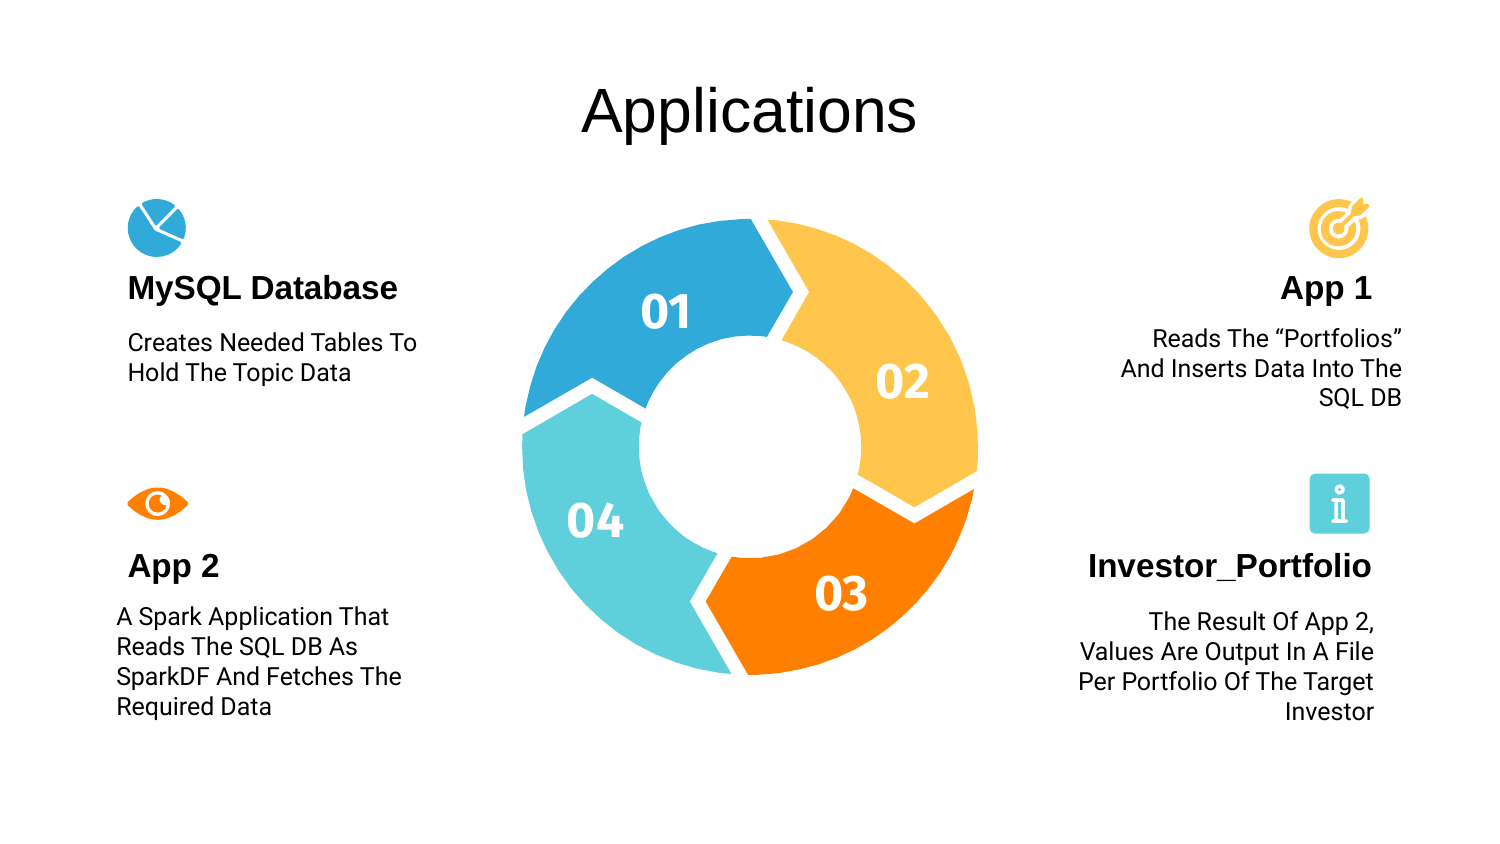

# Applications

MySQL Database
App 1

01
Creates Needed Tables To Hold The Topic Data
Reads The “Portfolios” And Inserts Data Into The SQL DB
02

04
App 2
Investor_Portfolio
03
A Spark Application That Reads The SQL DB As SparkDF And Fetches The Required Data
The Result Of App 2, Values Are Output In A File Per Portfolio Of The Target Investor